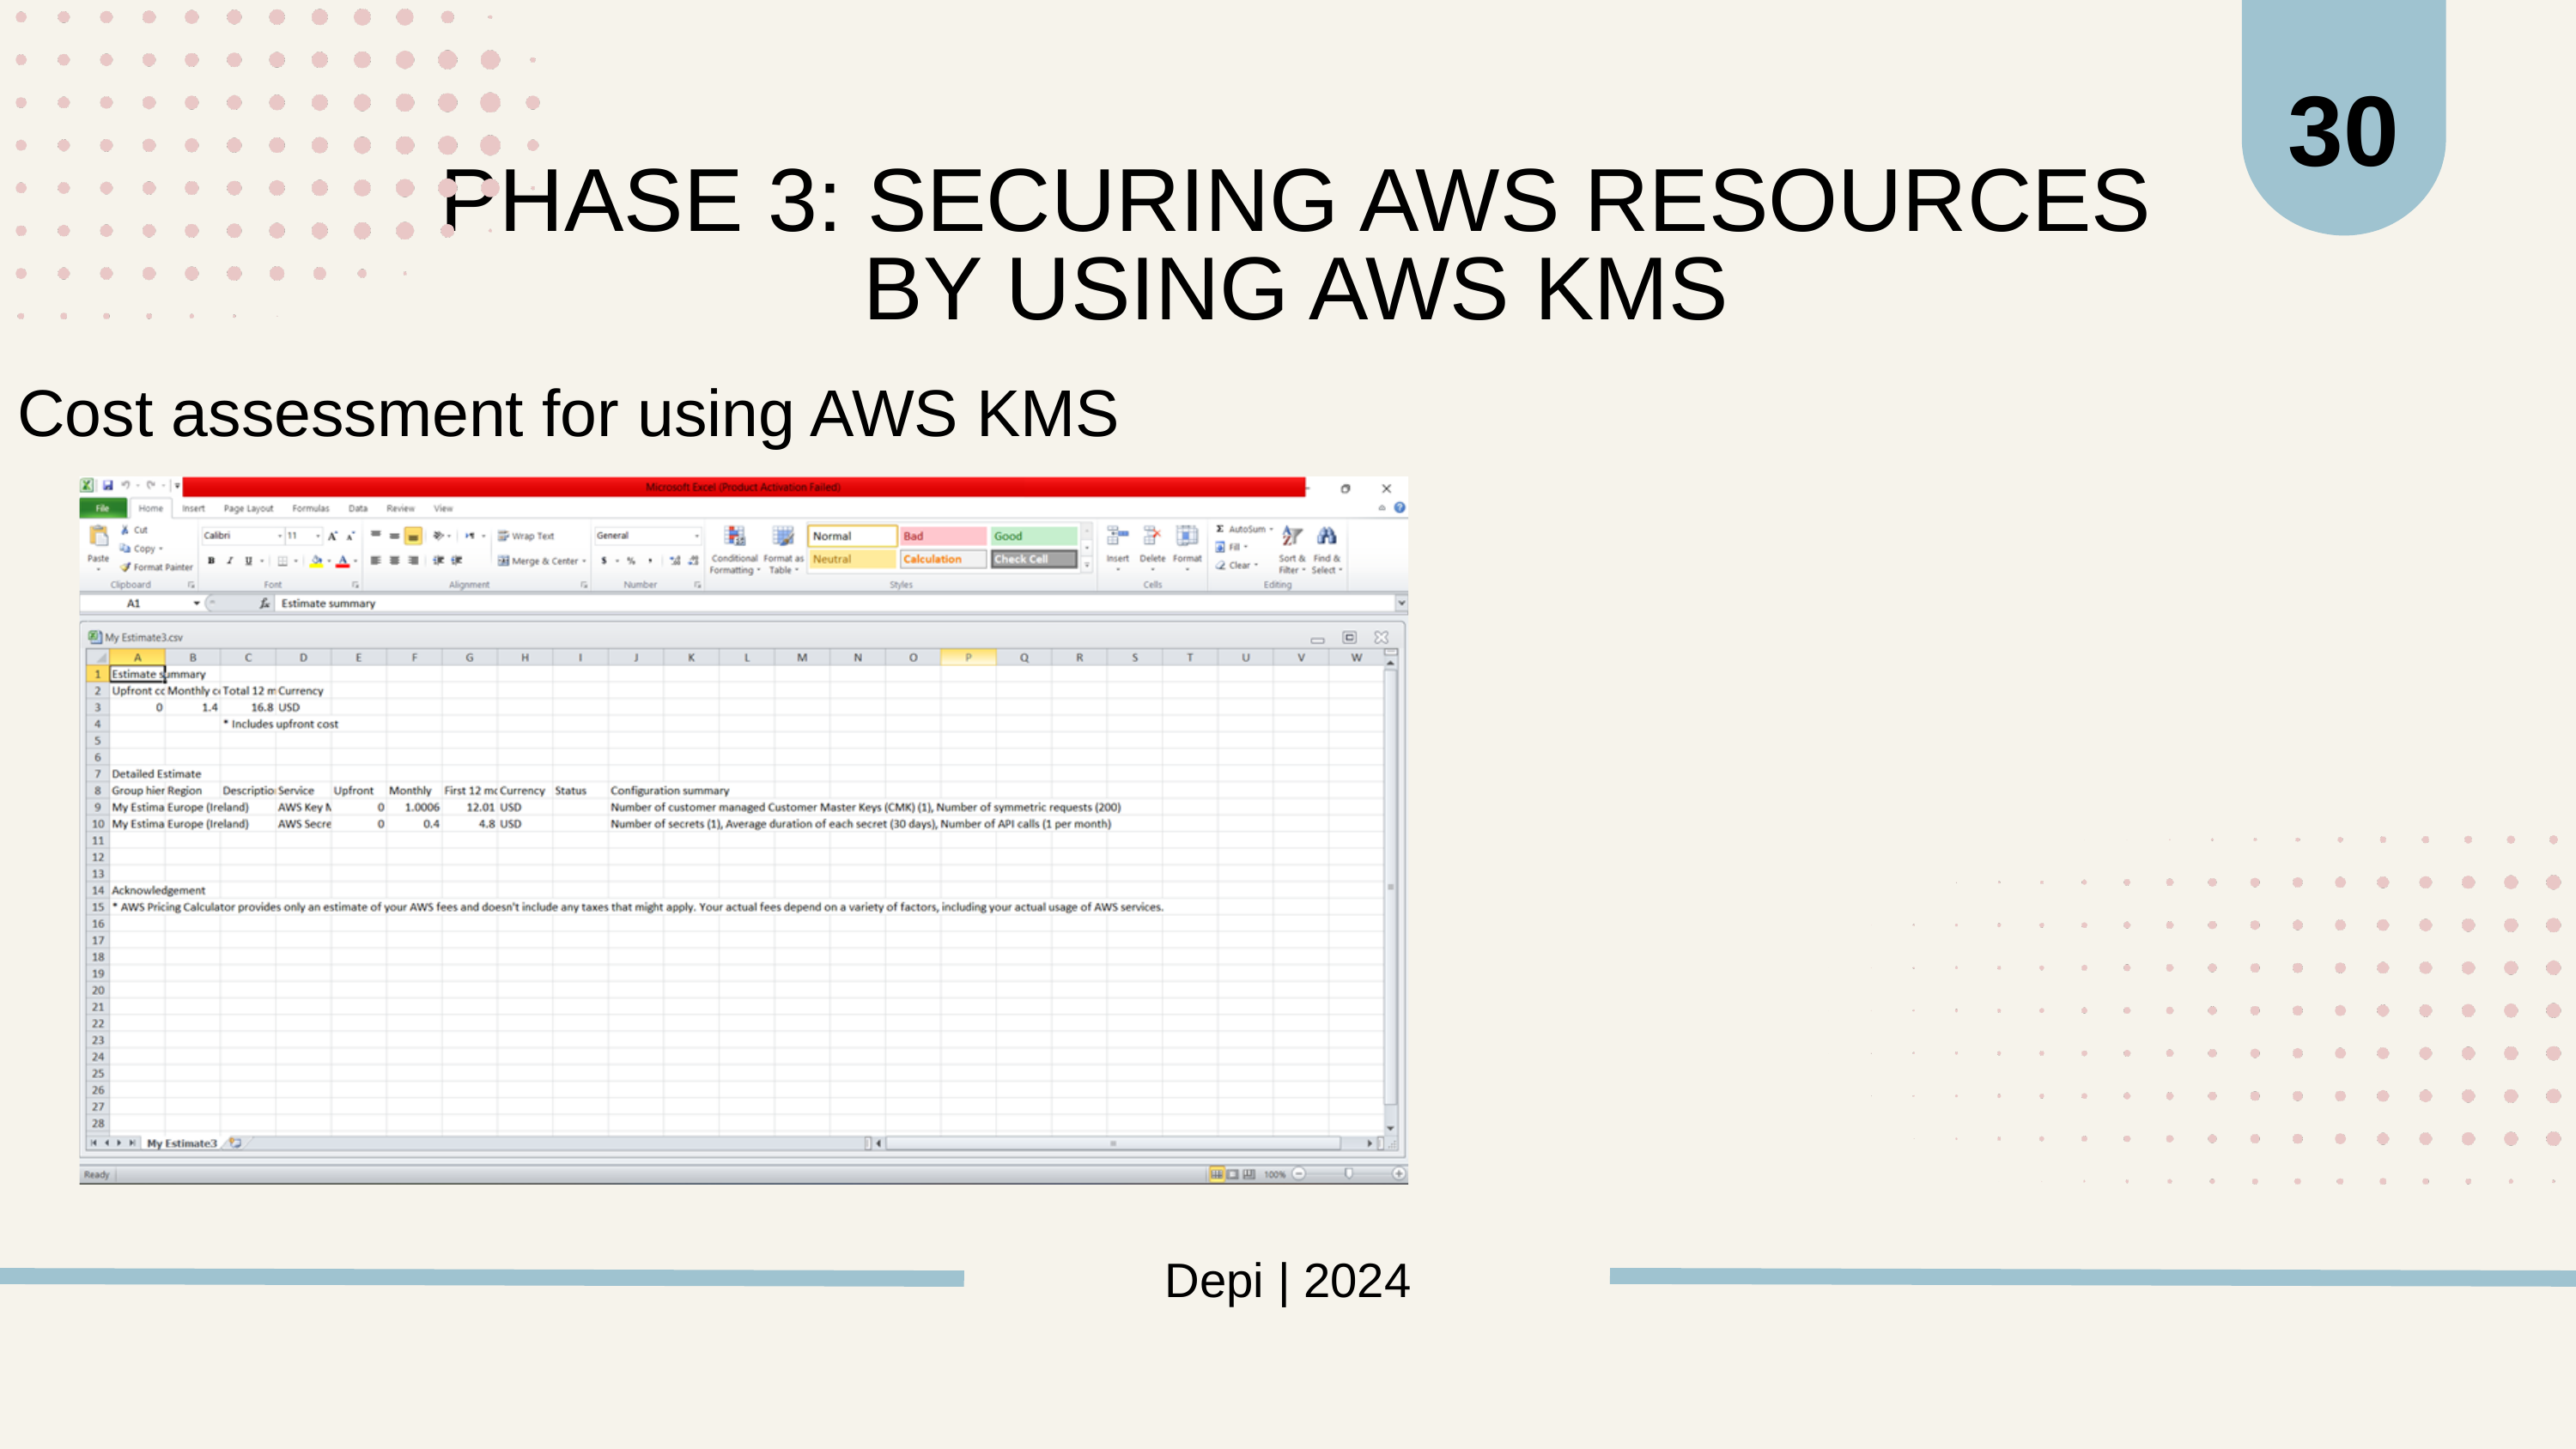

30

PHASE 3: SECURING AWS RESOURCES BY USING AWS KMS

Cost assessment for using AWS KMS

Depi | 2024